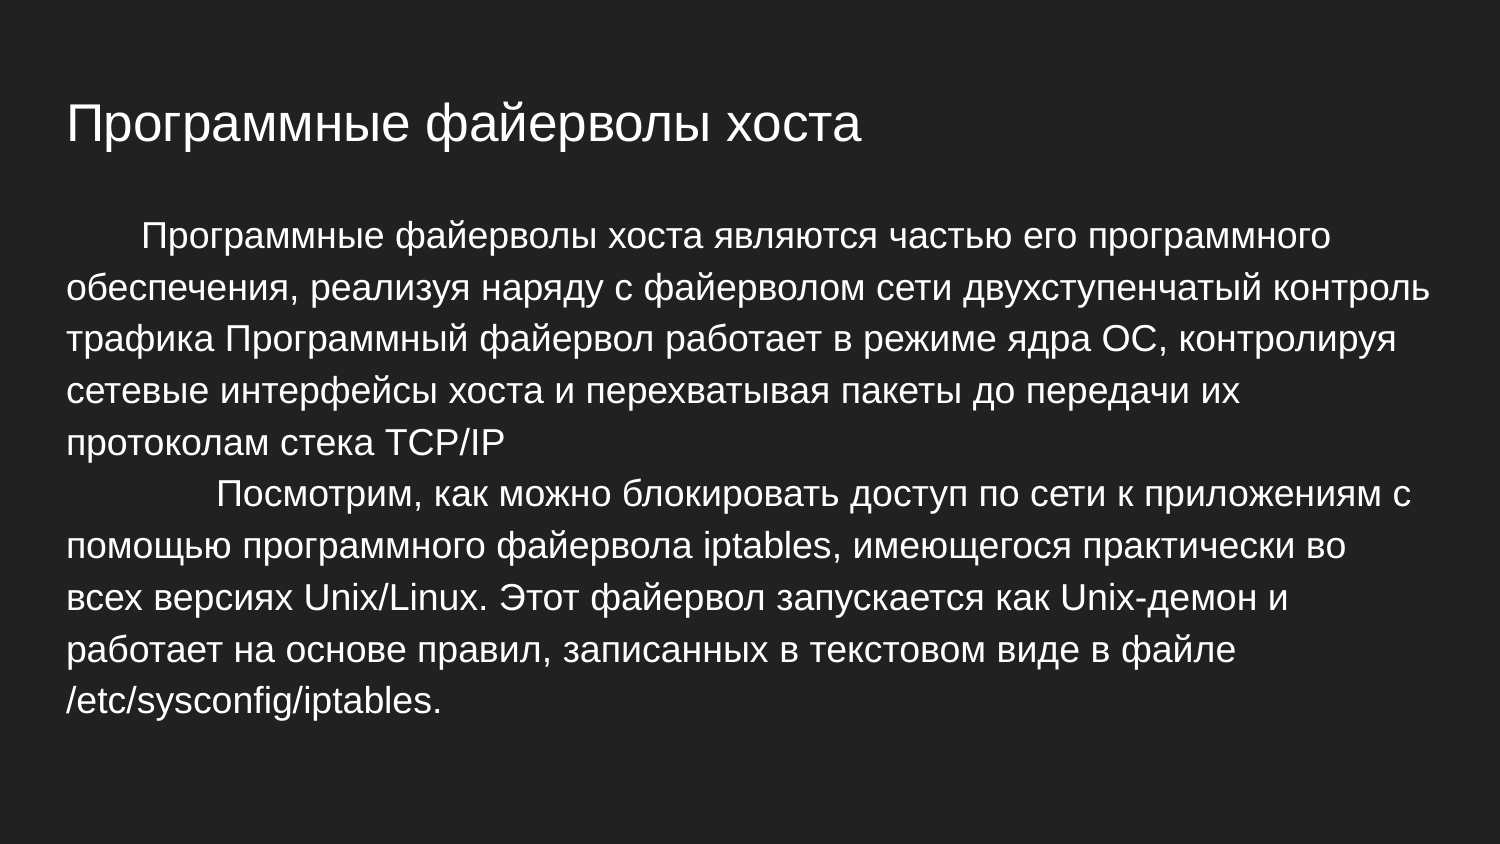

# Программные файерволы хоста
Программные файерволы хоста являются частью его программного обеспечения, реализуя наряду с файерволом сети двухступенчатый контроль трафика Программный файервол работает в режиме ядра ОС, контролируя сетевые интерфейсы хоста и перехватывая пакеты до передачи их протоколам стека TCP/IP
	Посмотрим, как можно блокировать доступ по сети к приложениям с помощью программного файервола iptables, имеющегося практически во всех версиях Unix/Linux. Этот файервол запускается как Unix-демон и работает на основе правил, записанных в текстовом виде в файле /etc/sysconfig/iptables.